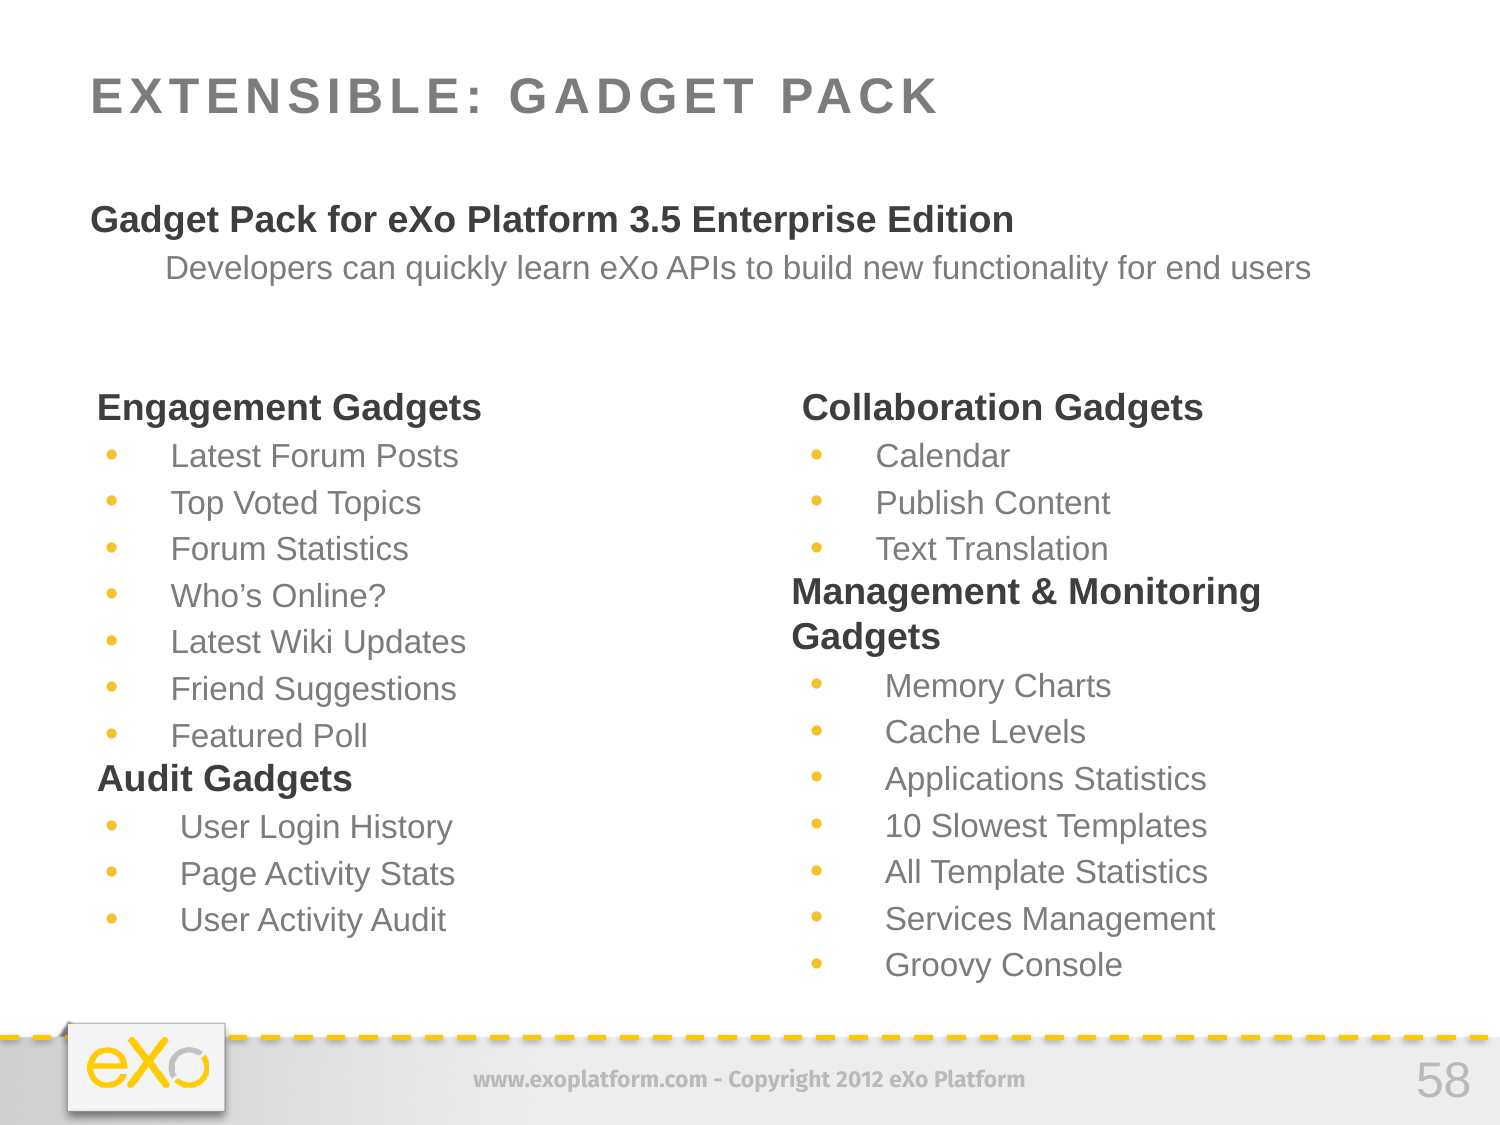

# Extensible: Gadget Pack
Gadget Pack for eXo Platform 3.5 Enterprise Edition
Developers can quickly learn eXo APIs to build new functionality for end users

 Engagement Gadgets
 Latest Forum Posts
 Top Voted Topics
 Forum Statistics
 Who’s Online?
 Latest Wiki Updates
 Friend Suggestions
 Featured Poll
 Audit Gadgets
  User Login History
  Page Activity Stats
  User Activity Audit

 Collaboration Gadgets
 Calendar
 Publish Content
 Text Translation
Management & Monitoring Gadgets
  Memory Charts
  Cache Levels
  Applications Statistics
  10 Slowest Templates
  All Template Statistics
  Services Management
  Groovy Console